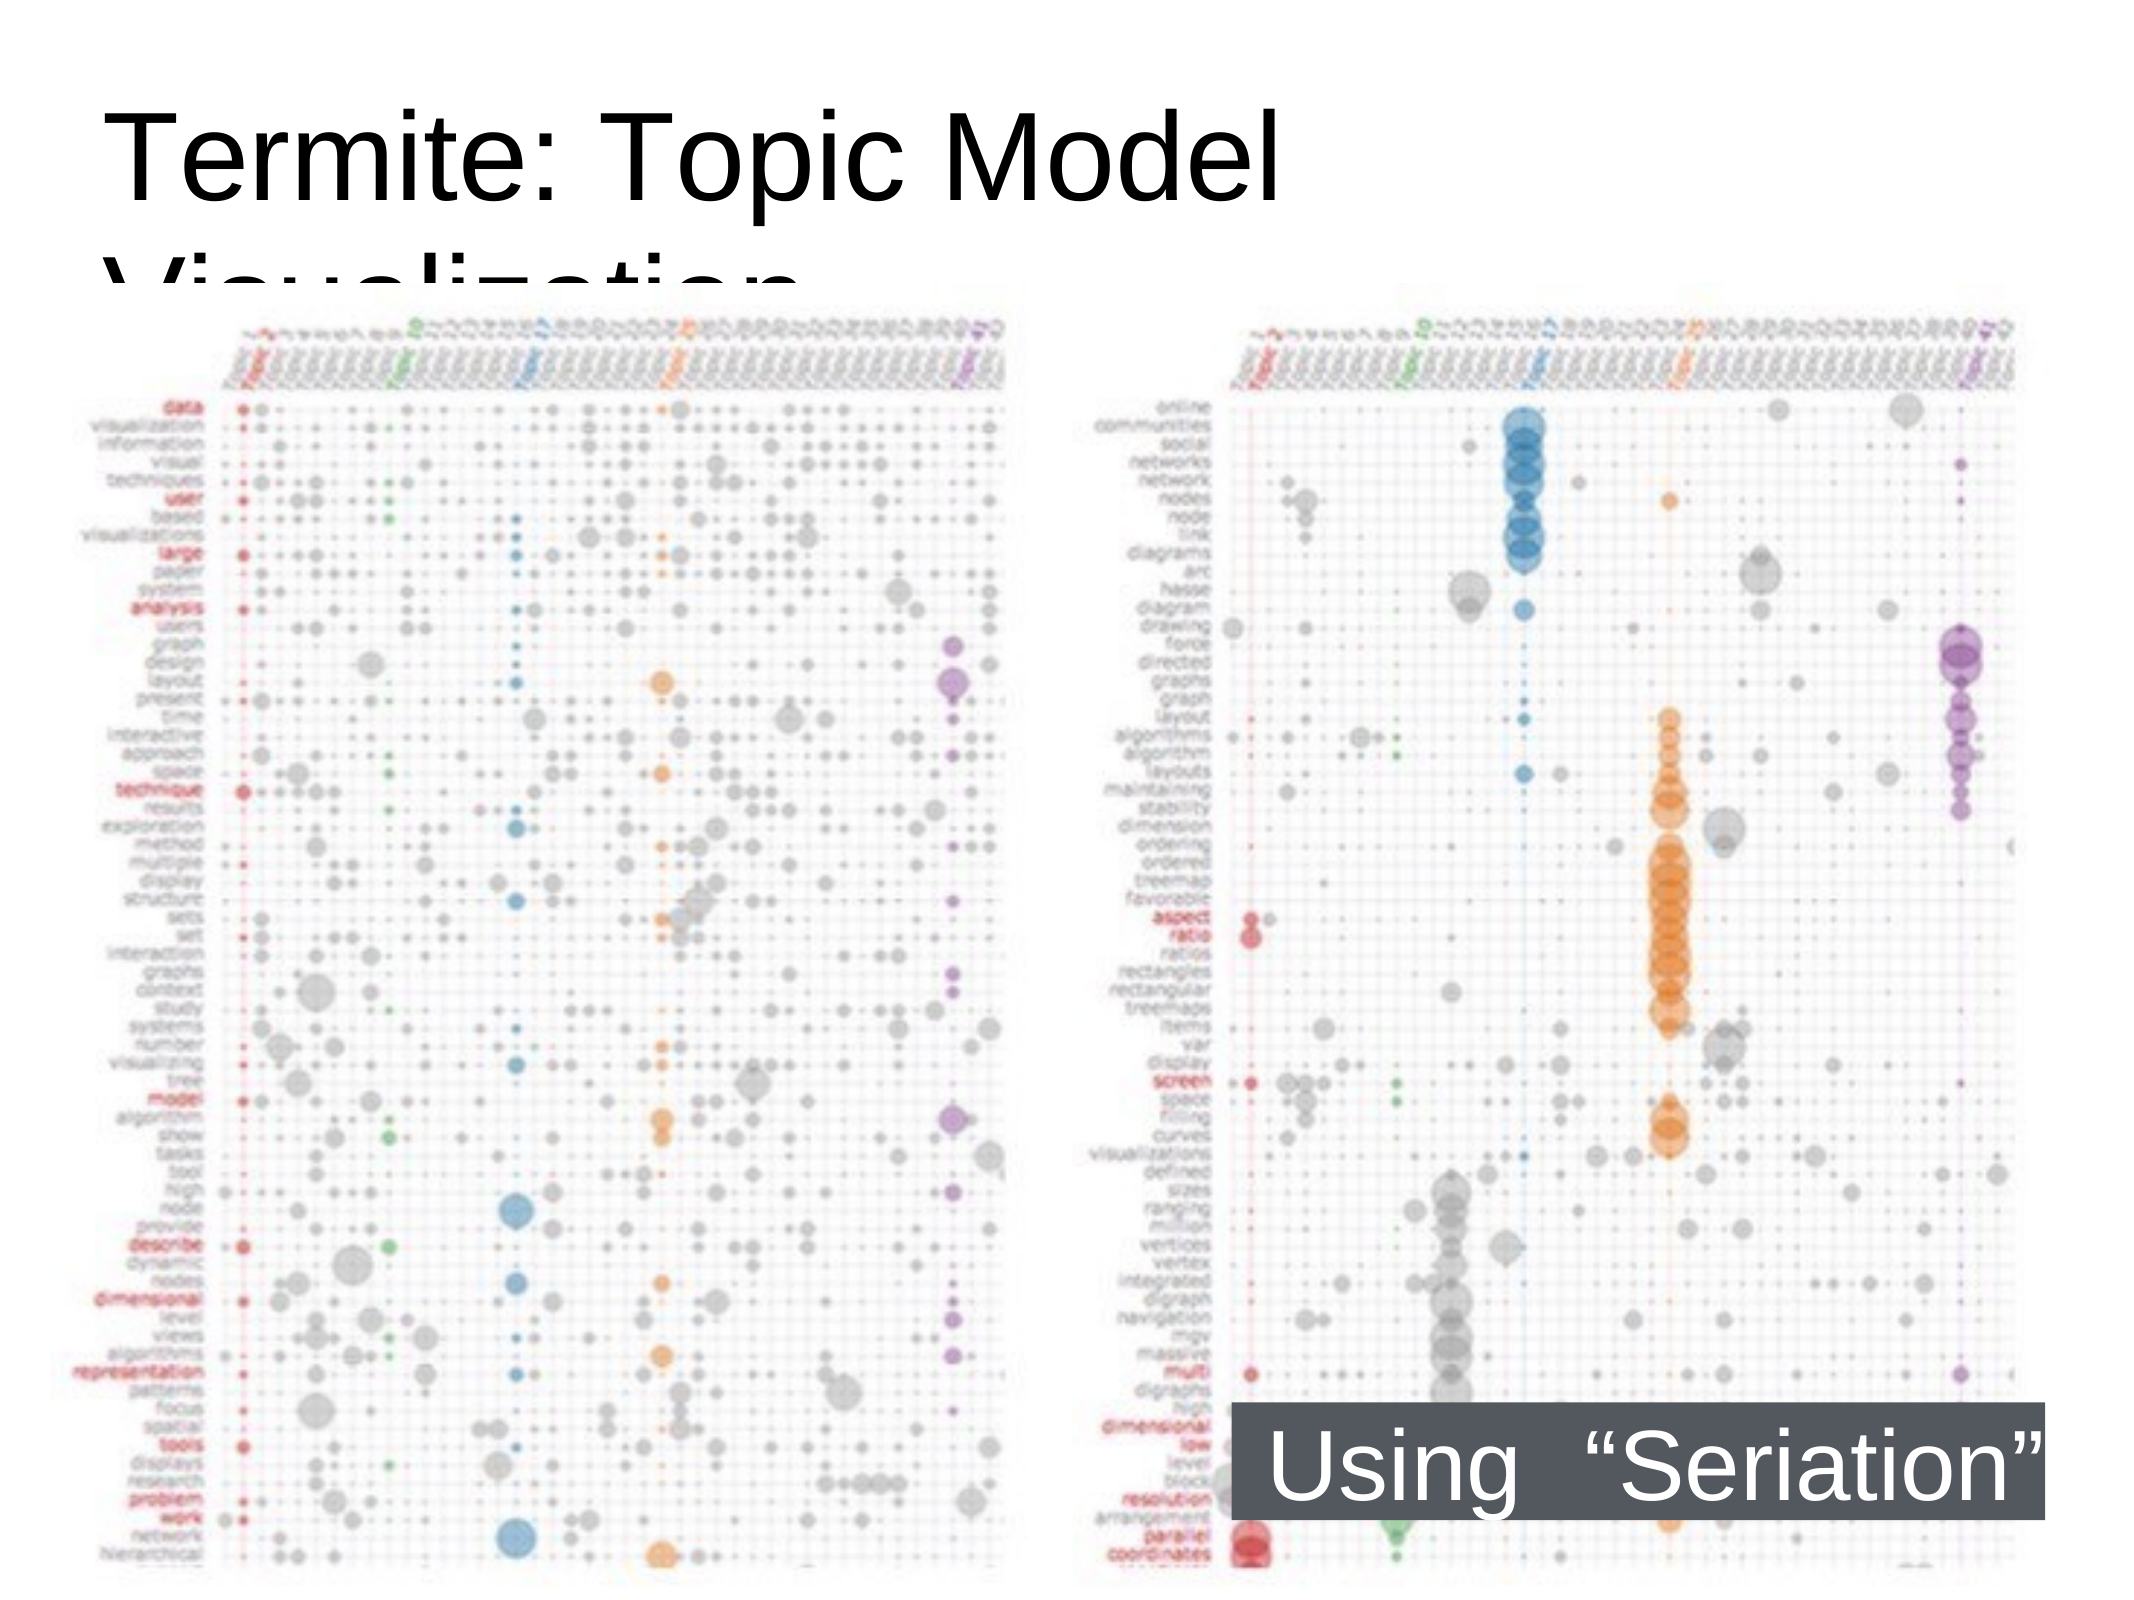

# Termite: Topic Model VisualizationAnaly
http://vis.stanford.edu/papers/termite

Using	“Seriation”